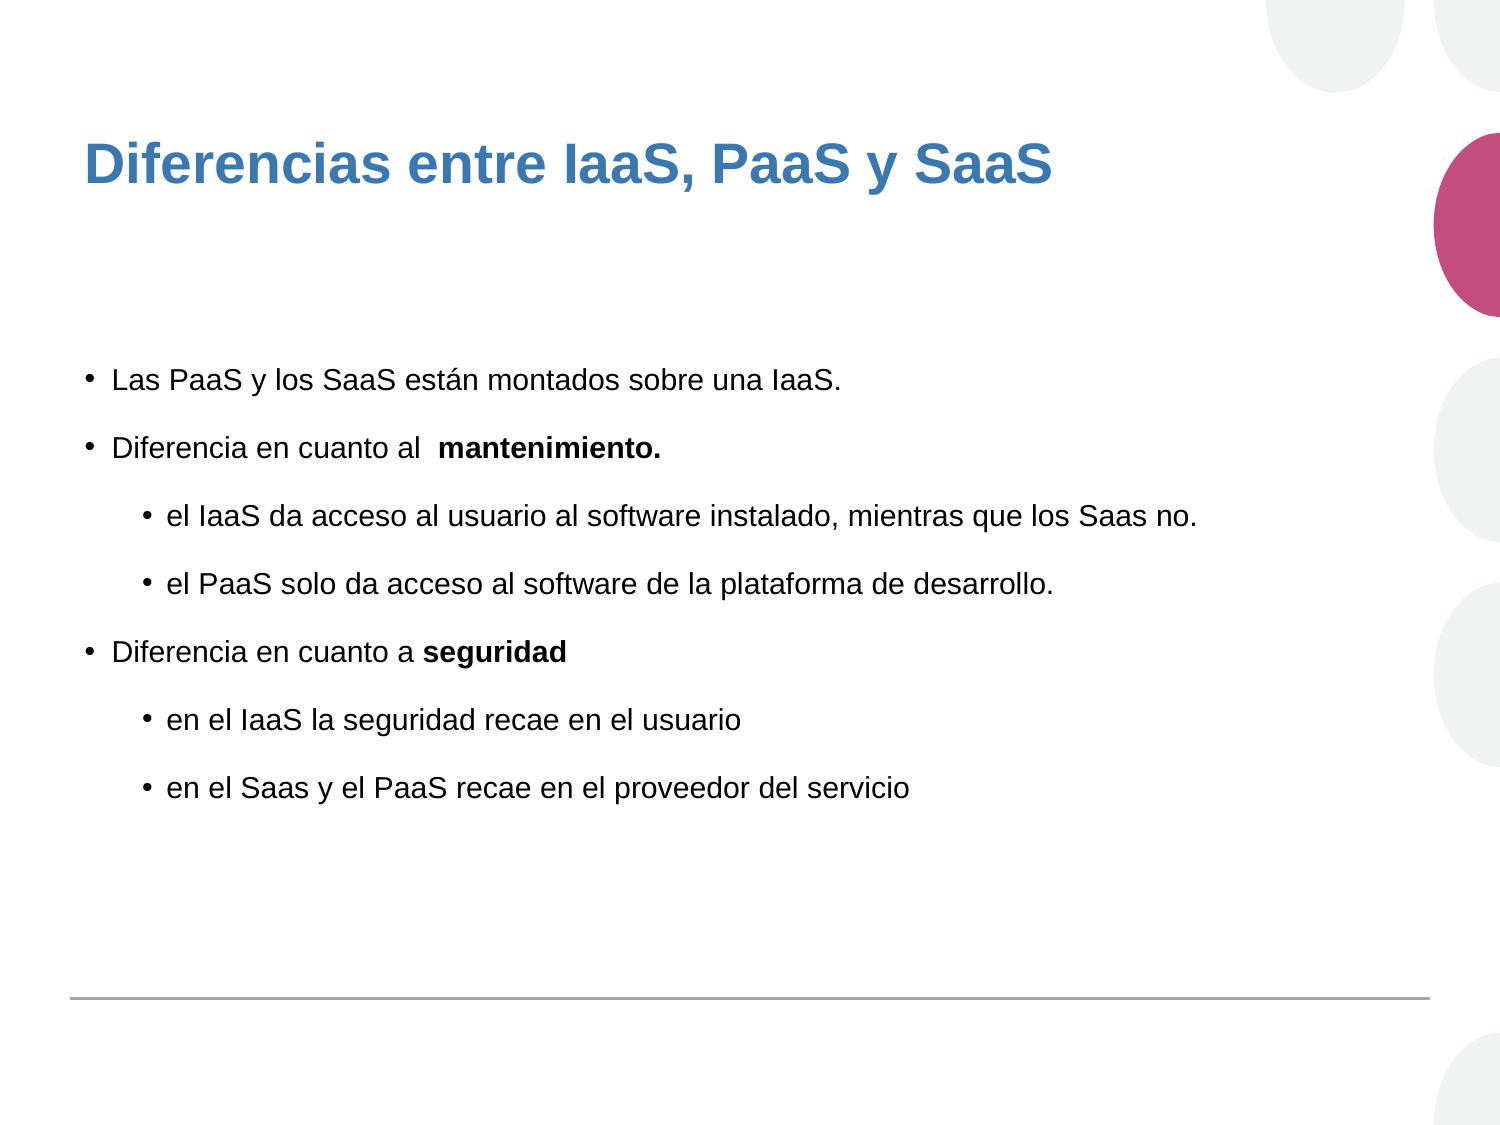

# Diferencias entre IaaS, PaaS y SaaS
Las PaaS y los SaaS están montados sobre una IaaS.
Diferencia en cuanto al  mantenimiento.
el IaaS da acceso al usuario al software instalado, mientras que los Saas no.
el PaaS solo da acceso al software de la plataforma de desarrollo.
Diferencia en cuanto a seguridad
en el IaaS la seguridad recae en el usuario
en el Saas y el PaaS recae en el proveedor del servicio